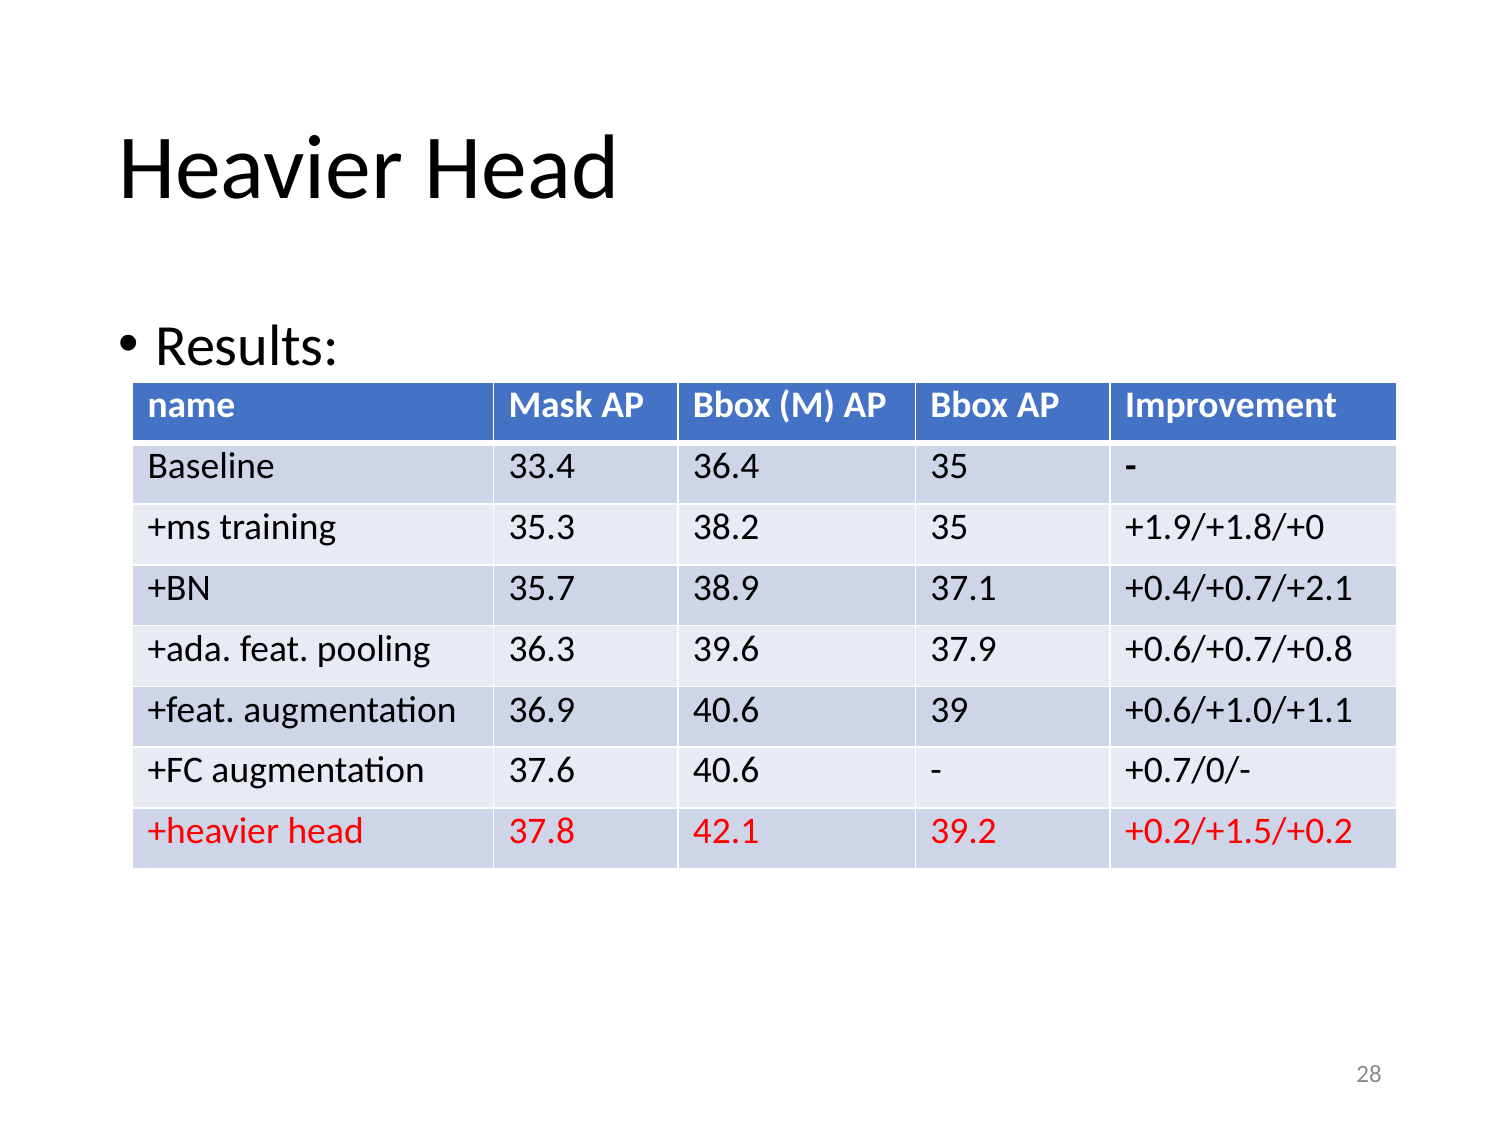

# Heavier Head
Results:

| name | Mask AP | Bbox (M) AP | Bbox AP | Improvement |
| --- | --- | --- | --- | --- |
| Baseline | 33.4 | 36.4 | 35 | - |
| +ms training | 35.3 | 38.2 | 35 | +1.9/+1.8/+0 |
| +BN | 35.7 | 38.9 | 37.1 | +0.4/+0.7/+2.1 |
| +ada. feat. pooling | 36.3 | 39.6 | 37.9 | +0.6/+0.7/+0.8 |
| +feat. augmentation | 36.9 | 40.6 | 39 | +0.6/+1.0/+1.1 |
| +FC augmentation | 37.6 | 40.6 | - | +0.7/0/- |
| +heavier head | 37.8 | 42.1 | 39.2 | +0.2/+1.5/+0.2 |
28